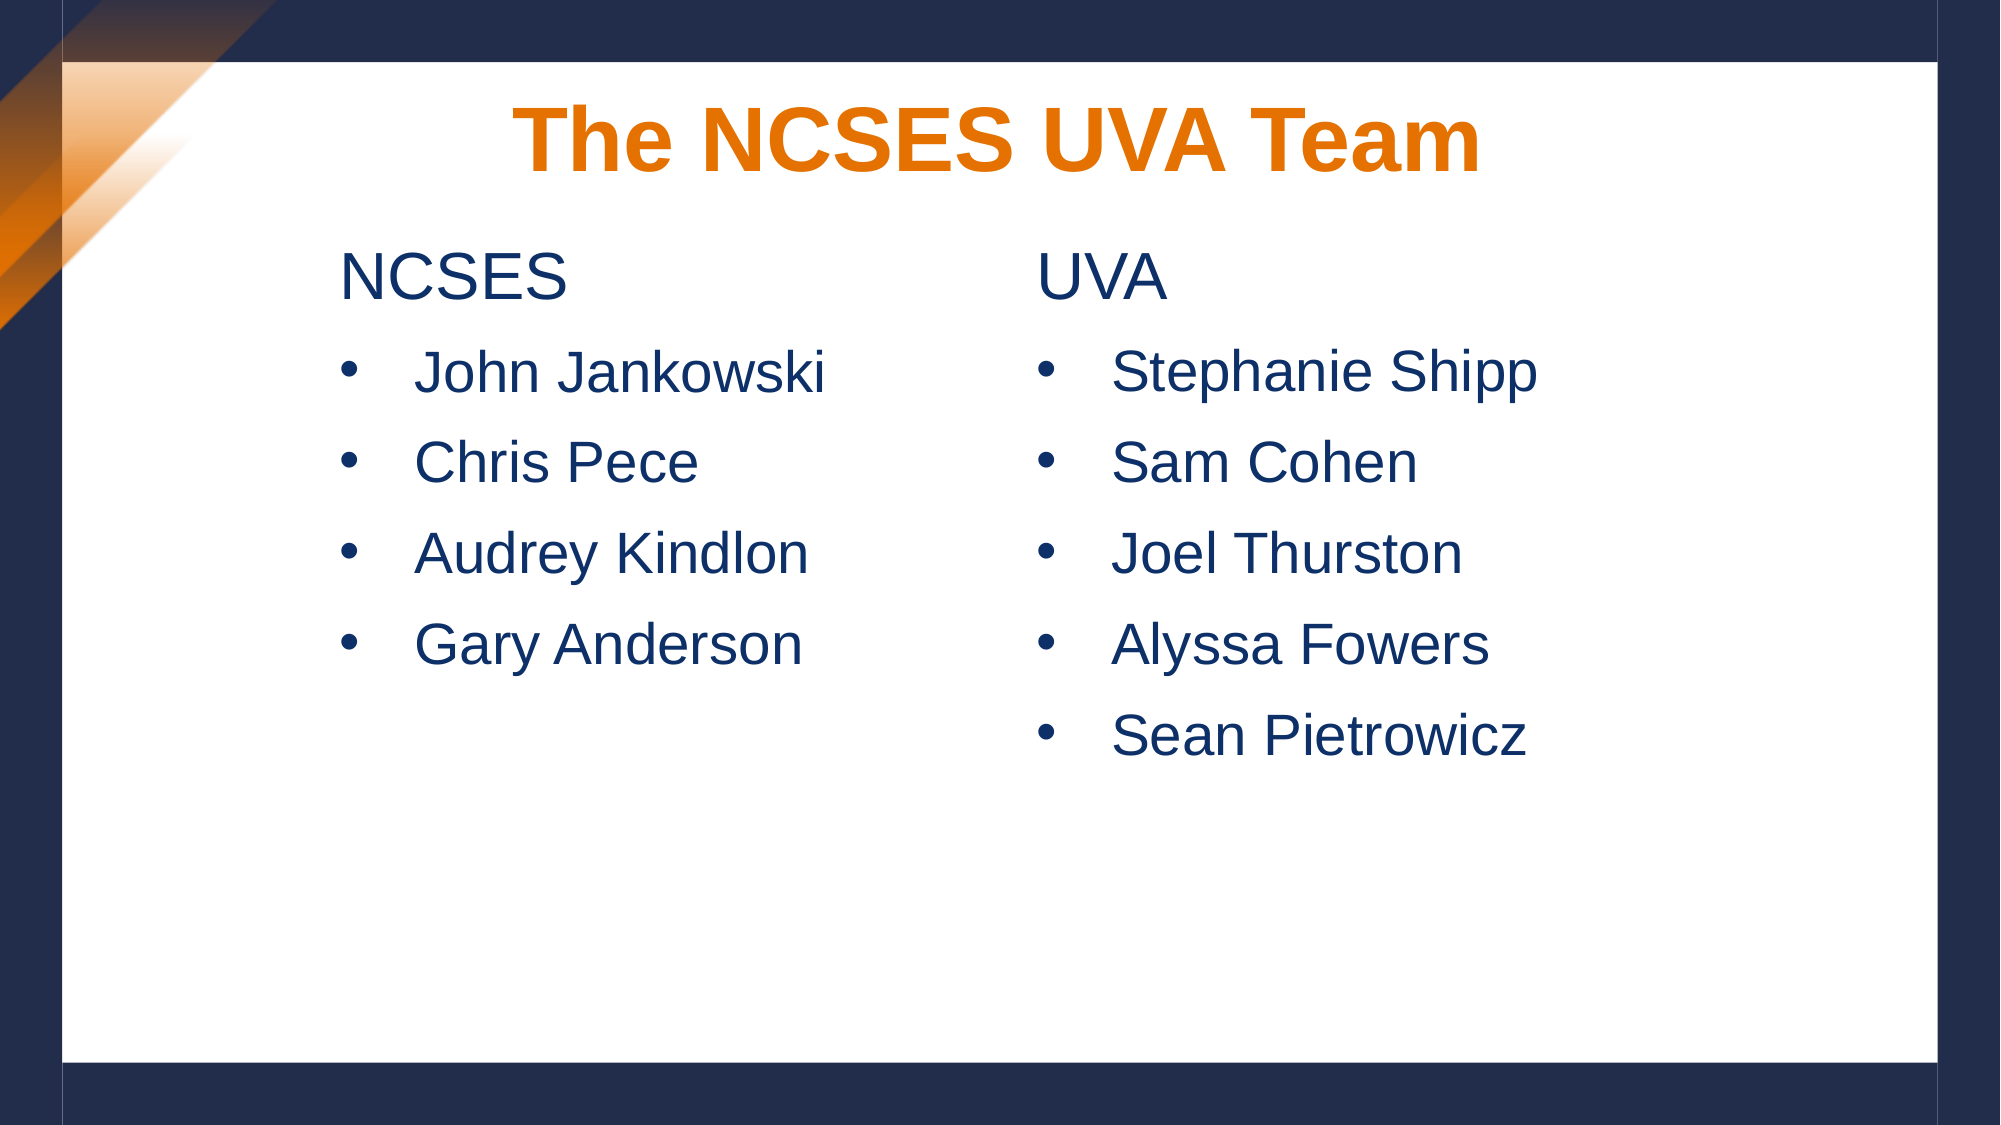

# The NCSES UVA Team
UVA
Stephanie Shipp
Sam Cohen
Joel Thurston
Alyssa Fowers
Sean Pietrowicz

NCSES
John Jankowski
Chris Pece
Audrey Kindlon
Gary Anderson